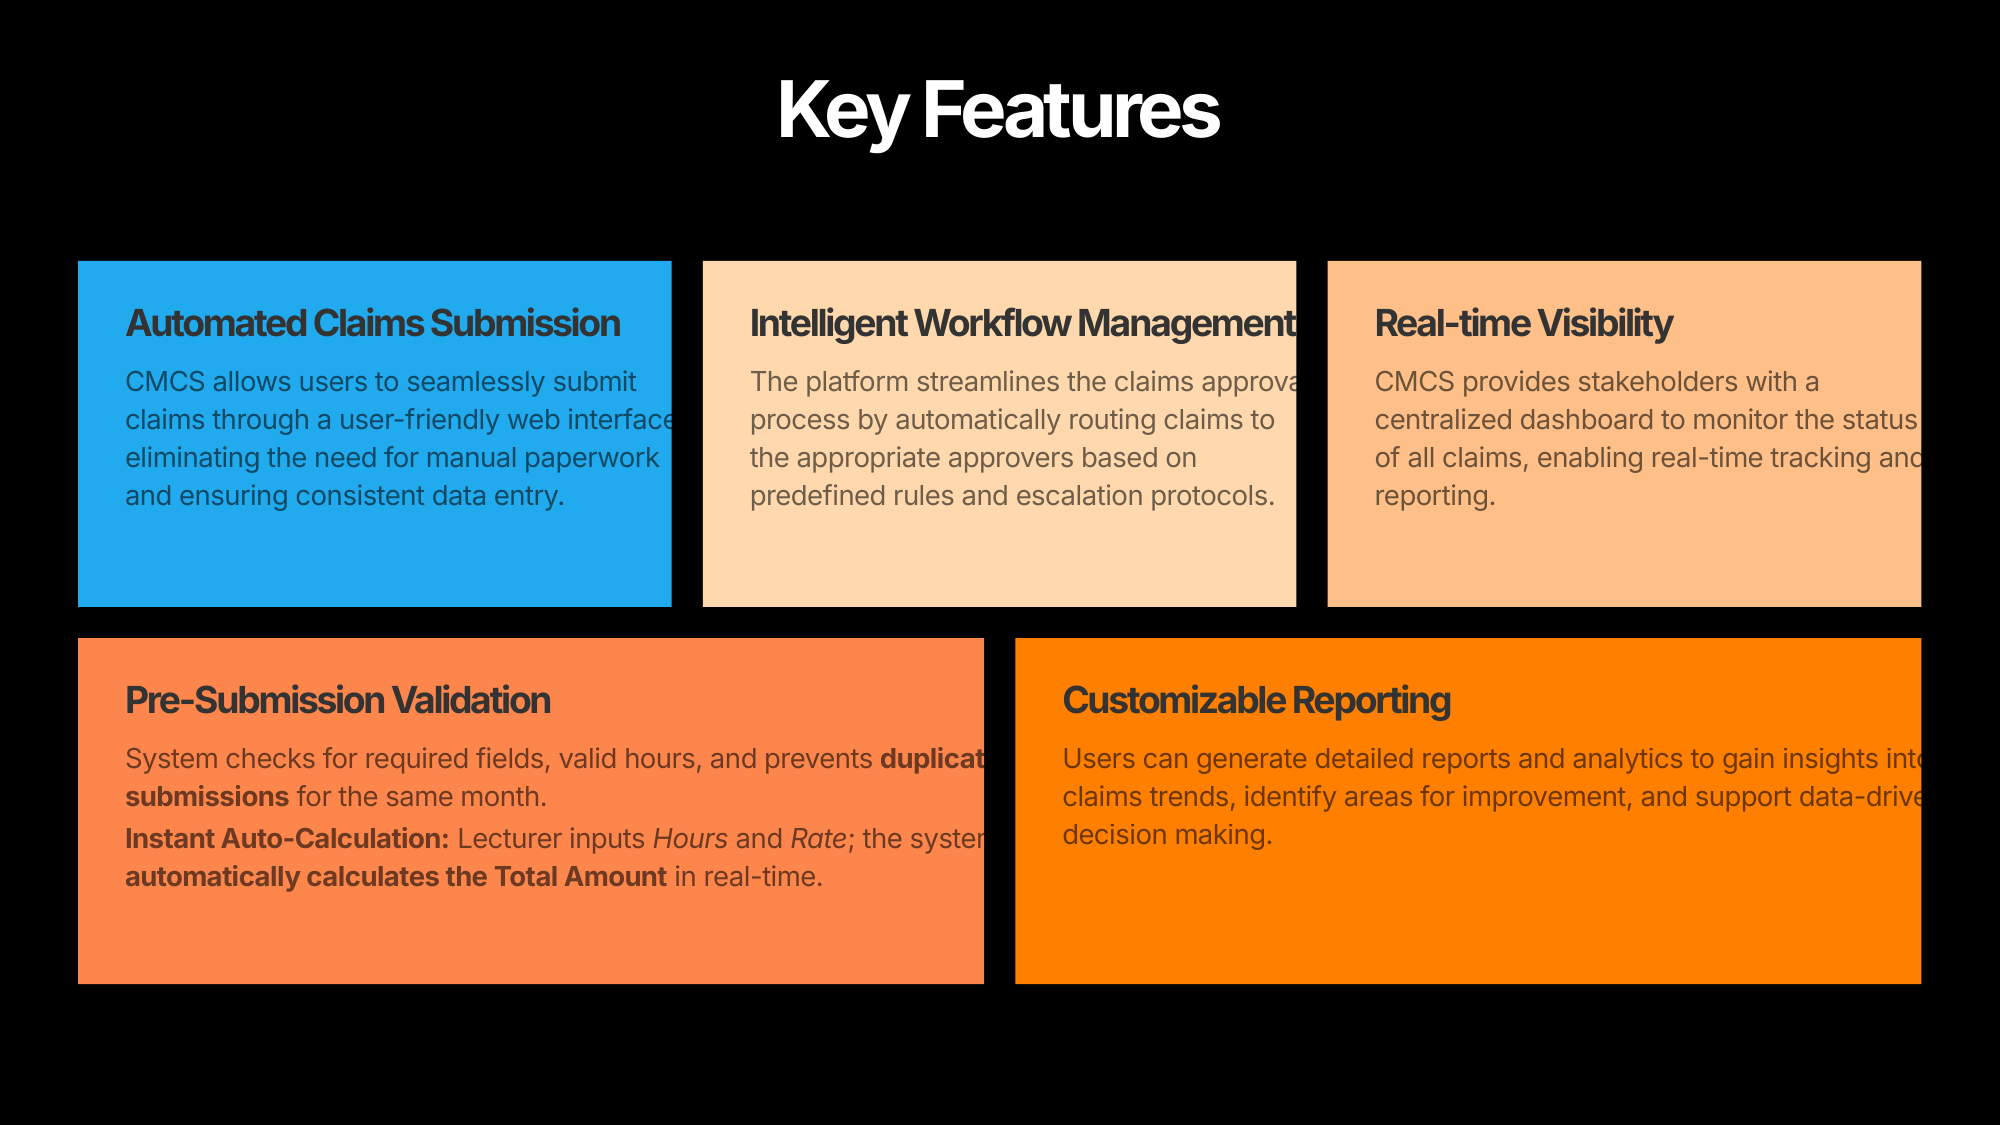

Key Features

Automated Claims Submission
Intelligent Workflow Management
Real-time Visibility
CMCS allows users to seamlessly submit claims through a user-friendly web interface, eliminating the need for manual paperwork and ensuring consistent data entry.
The platform streamlines the claims approval process by automatically routing claims to the appropriate approvers based on predefined rules and escalation protocols.
CMCS provides stakeholders with a centralized dashboard to monitor the status of all claims, enabling real-time tracking and reporting.

Pre-Submission Validation
Customizable Reporting
System checks for required fields, valid hours, and prevents duplicate submissions for the same month.
Users can generate detailed reports and analytics to gain insights into claims trends, identify areas for improvement, and support data-driven decision making.
Instant Auto-Calculation: Lecturer inputs Hours and Rate; the system automatically calculates the Total Amount in real-time.

4